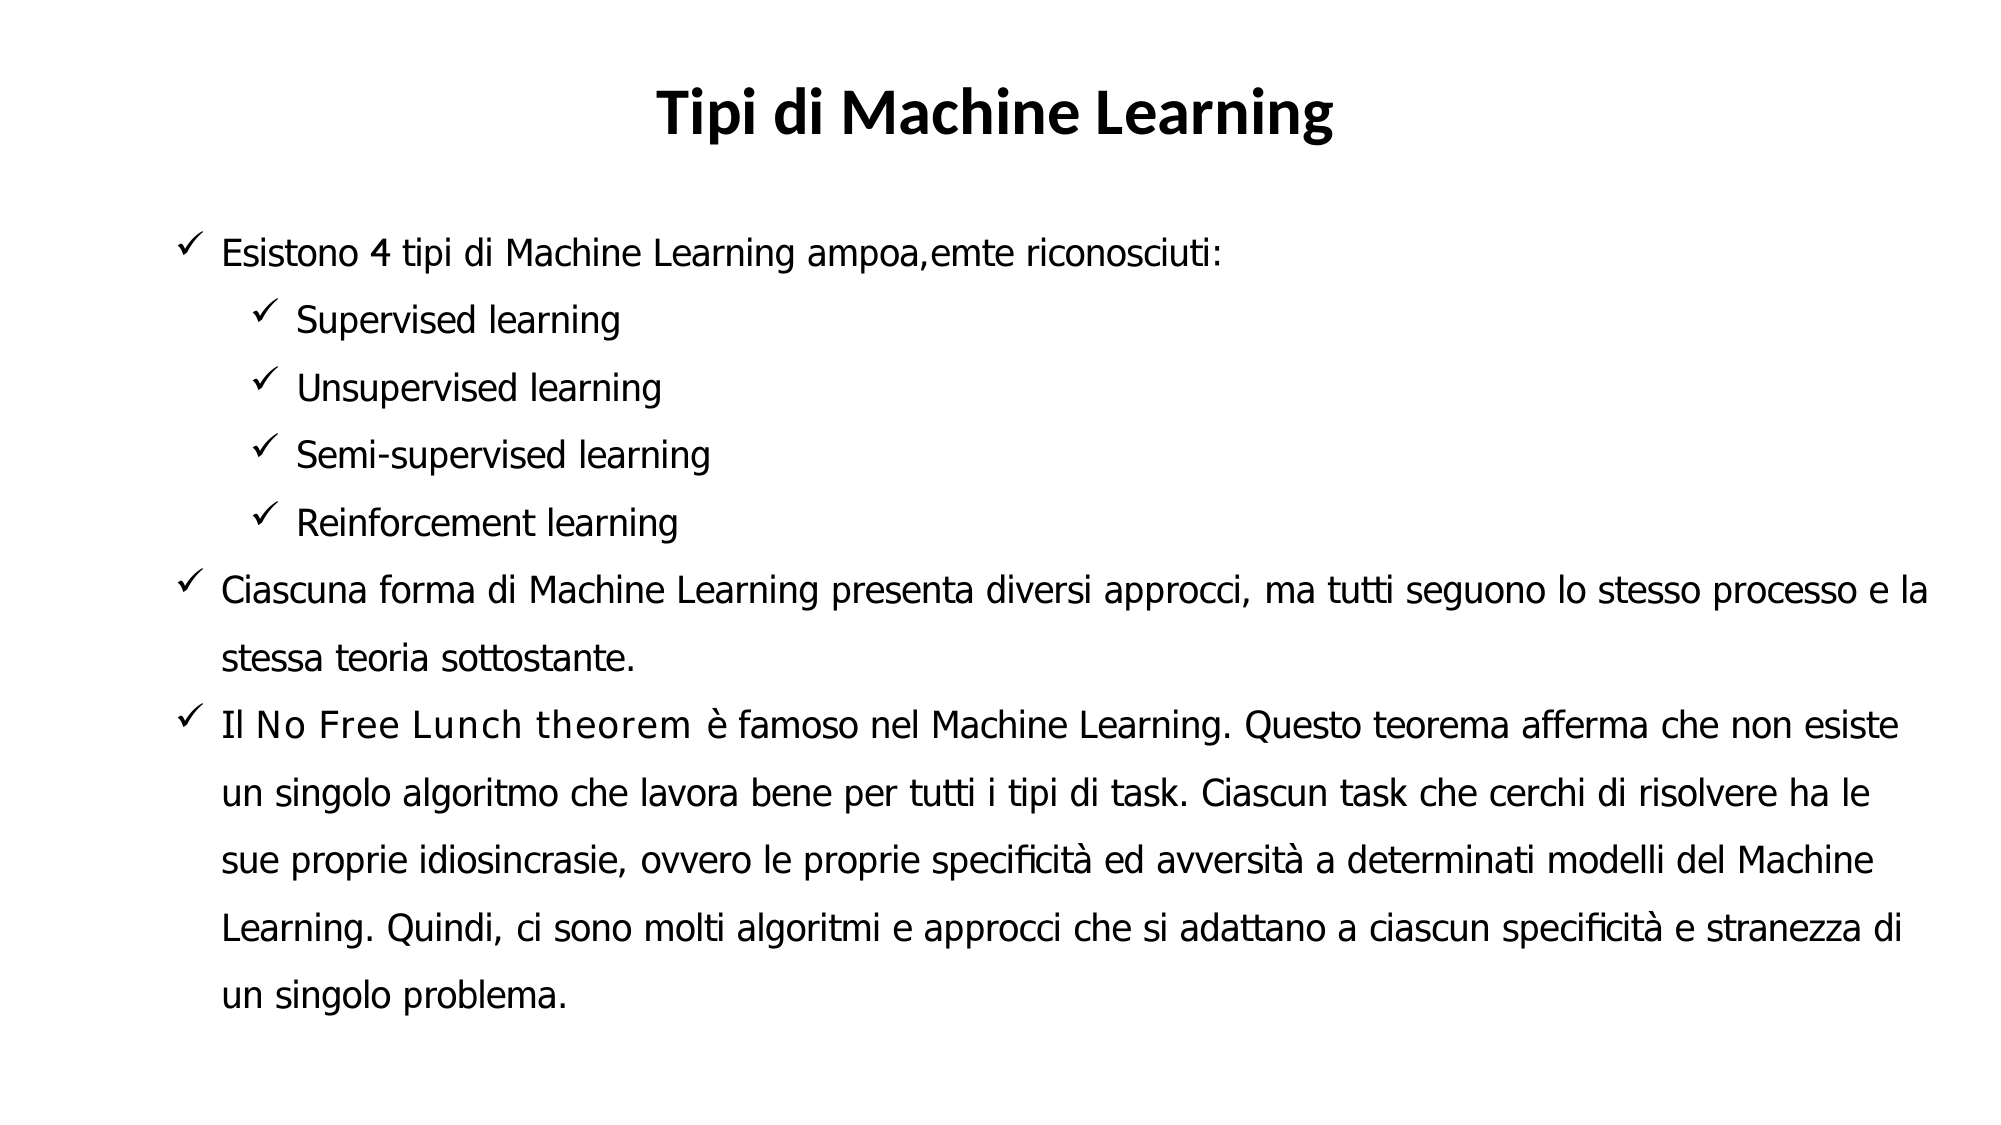

Tipi di Machine Learning
Esistono 4 tipi di Machine Learning ampoa,emte riconosciuti:
Supervised learning
Unsupervised learning
Semi-supervised learning
Reinforcement learning
Ciascuna forma di Machine Learning presenta diversi approcci, ma tutti seguono lo stesso processo e la stessa teoria sottostante.
Il No Free Lunch theorem è famoso nel Machine Learning. Questo teorema afferma che non esiste un singolo algoritmo che lavora bene per tutti i tipi di task. Ciascun task che cerchi di risolvere ha le sue proprie idiosincrasie, ovvero le proprie specificità ed avversità a determinati modelli del Machine Learning. Quindi, ci sono molti algoritmi e approcci che si adattano a ciascun specificità e stranezza di un singolo problema.